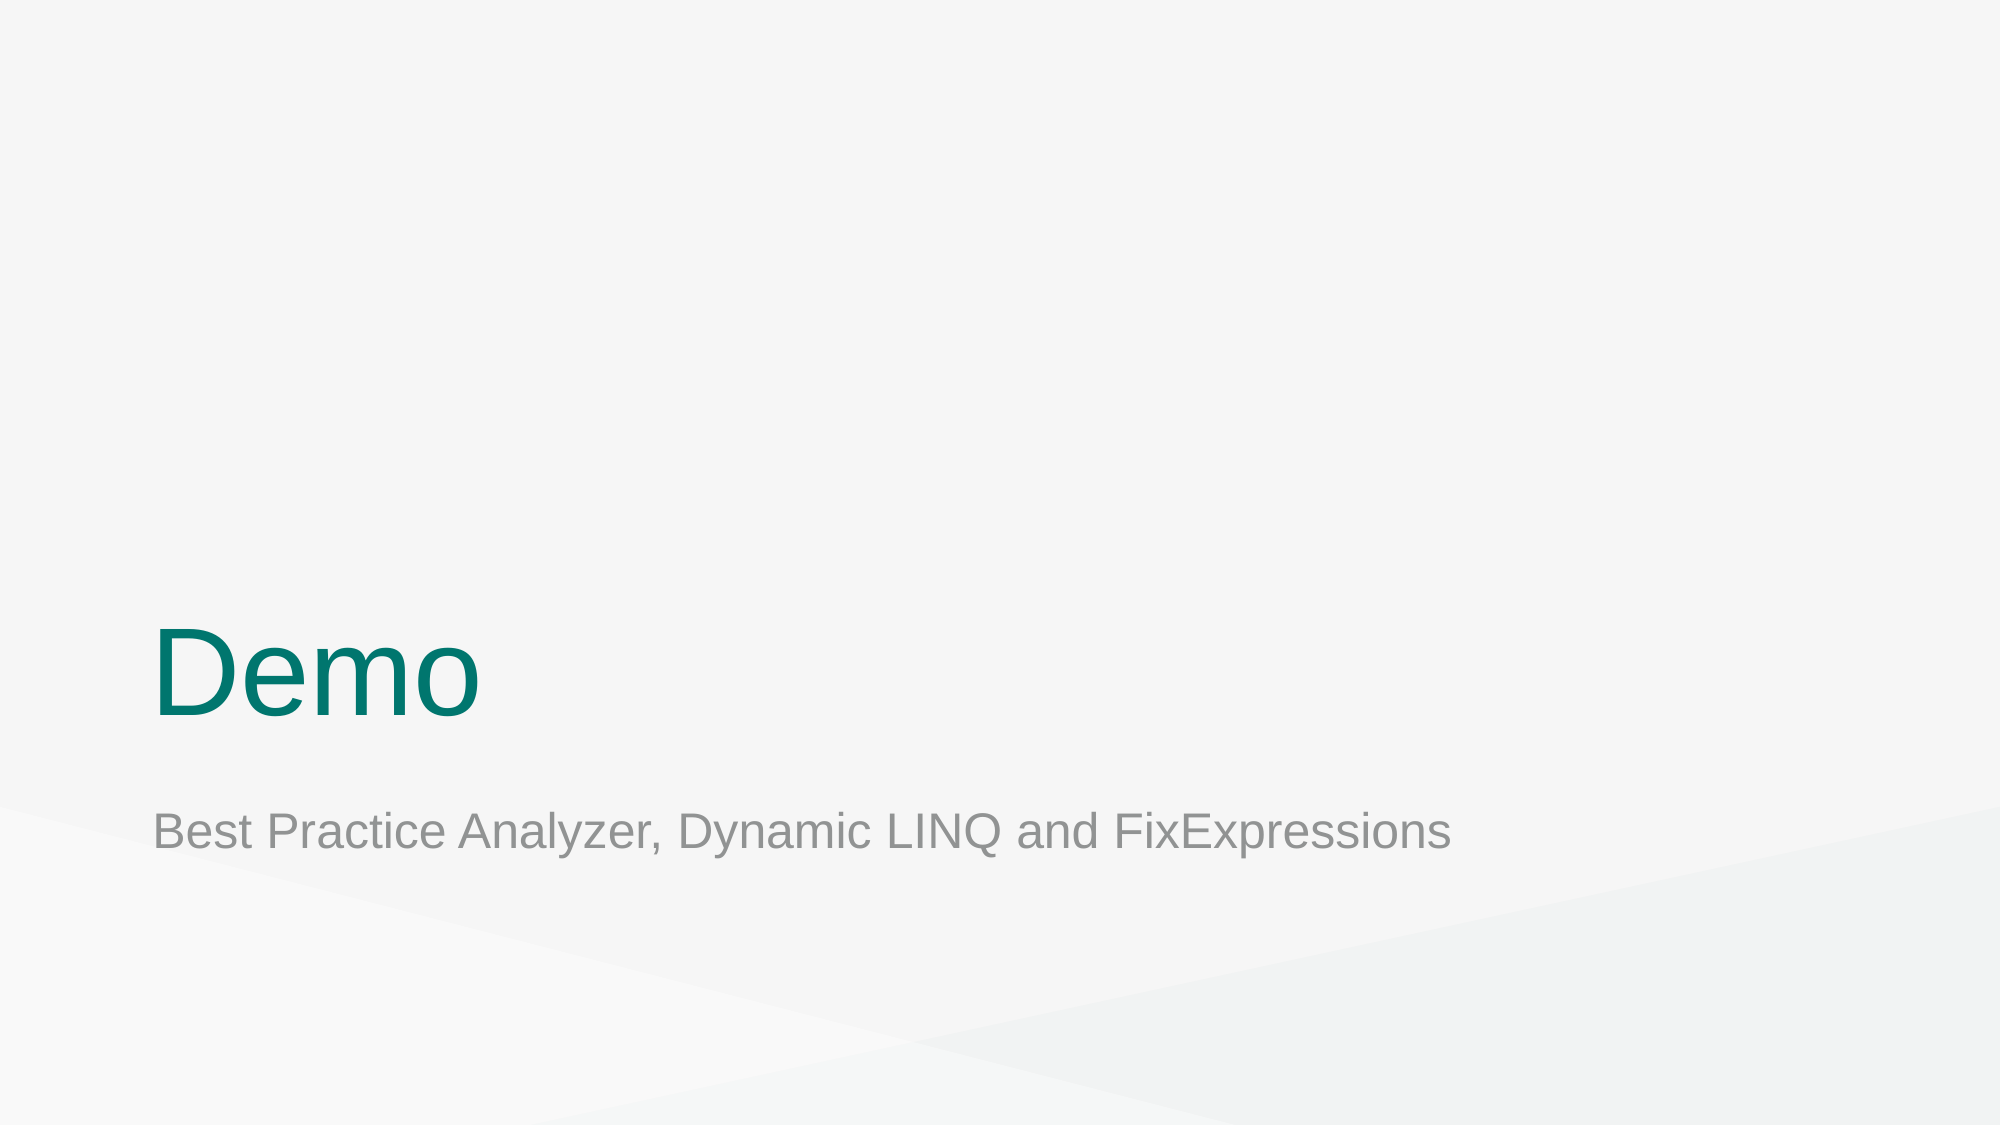

# Demo
Best Practice Analyzer, Dynamic LINQ and FixExpressions